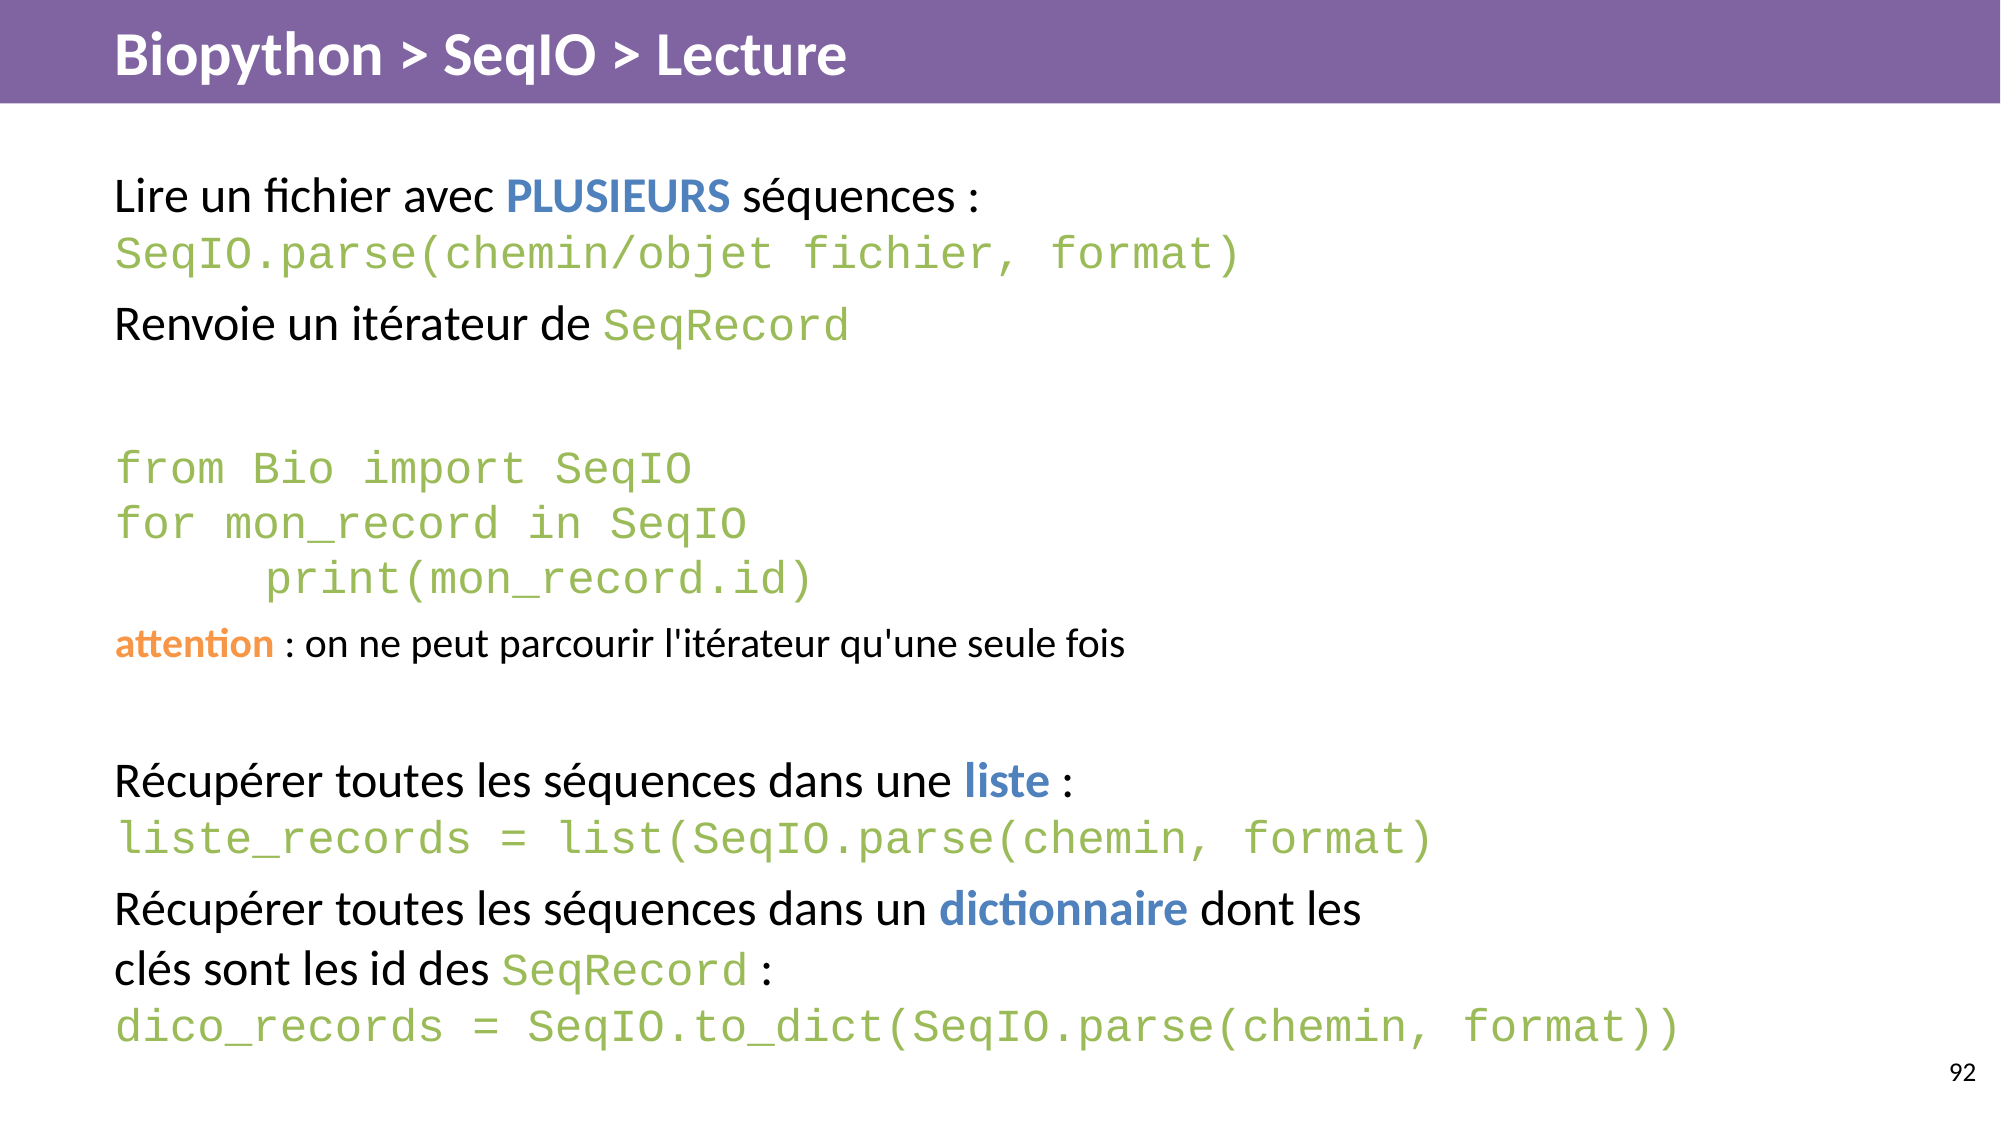

# Biopython > SeqIO > Lecture
Lire un fichier avec PLUSIEURS séquences :
SeqIO.parse(chemin/objet fichier, format)
Renvoie un itérateur de SeqRecord

from Bio import SeqIO
for mon_record in SeqIO
	print(mon_record.id)
attention : on ne peut parcourir l'itérateur qu'une seule fois

Récupérer toutes les séquences dans une liste :
liste_records = list(SeqIO.parse(chemin, format)
Récupérer toutes les séquences dans un dictionnaire dont les
clés sont les id des SeqRecord :
dico_records = SeqIO.to_dict(SeqIO.parse(chemin, format))
92